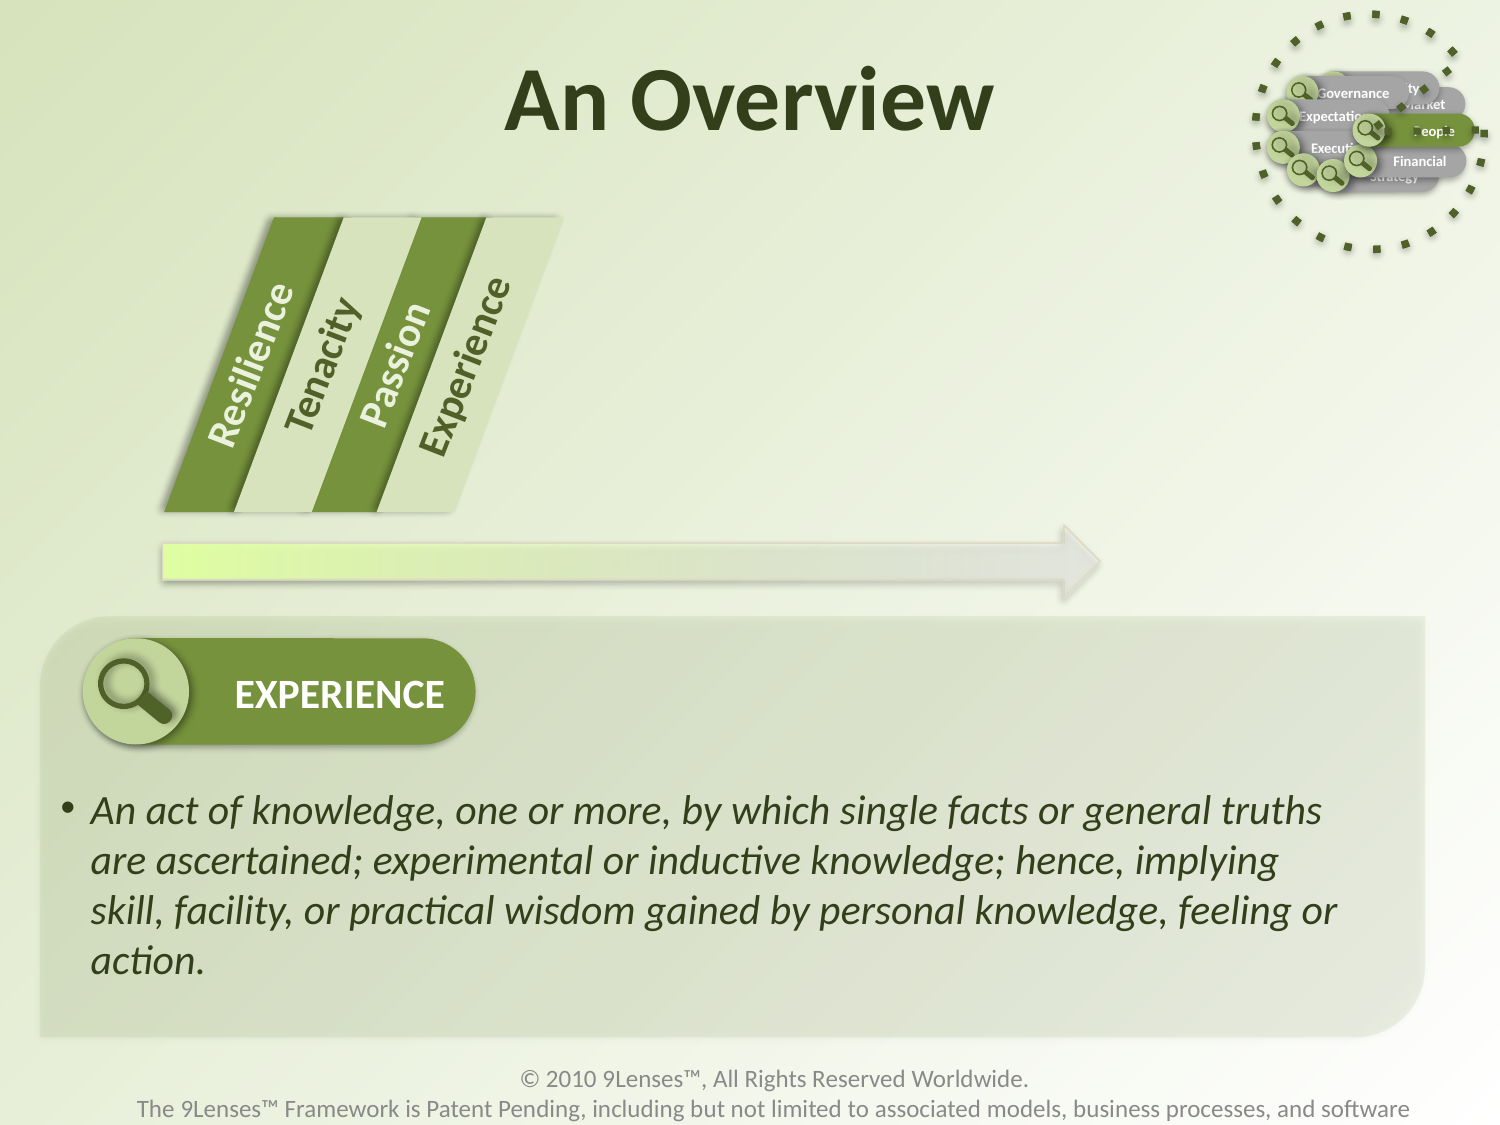

Entity

Governance

Market

Expectation

People

Execution

Financial

Operations

Strategy

# An Overview

Resilience

Tenacity

Passion

Experience

EXPERIENCE

An act of knowledge, one or more, by which single facts or general truths are ascertained; experimental or inductive knowledge; hence, implying skill, facility, or practical wisdom gained by personal knowledge, feeling or action.